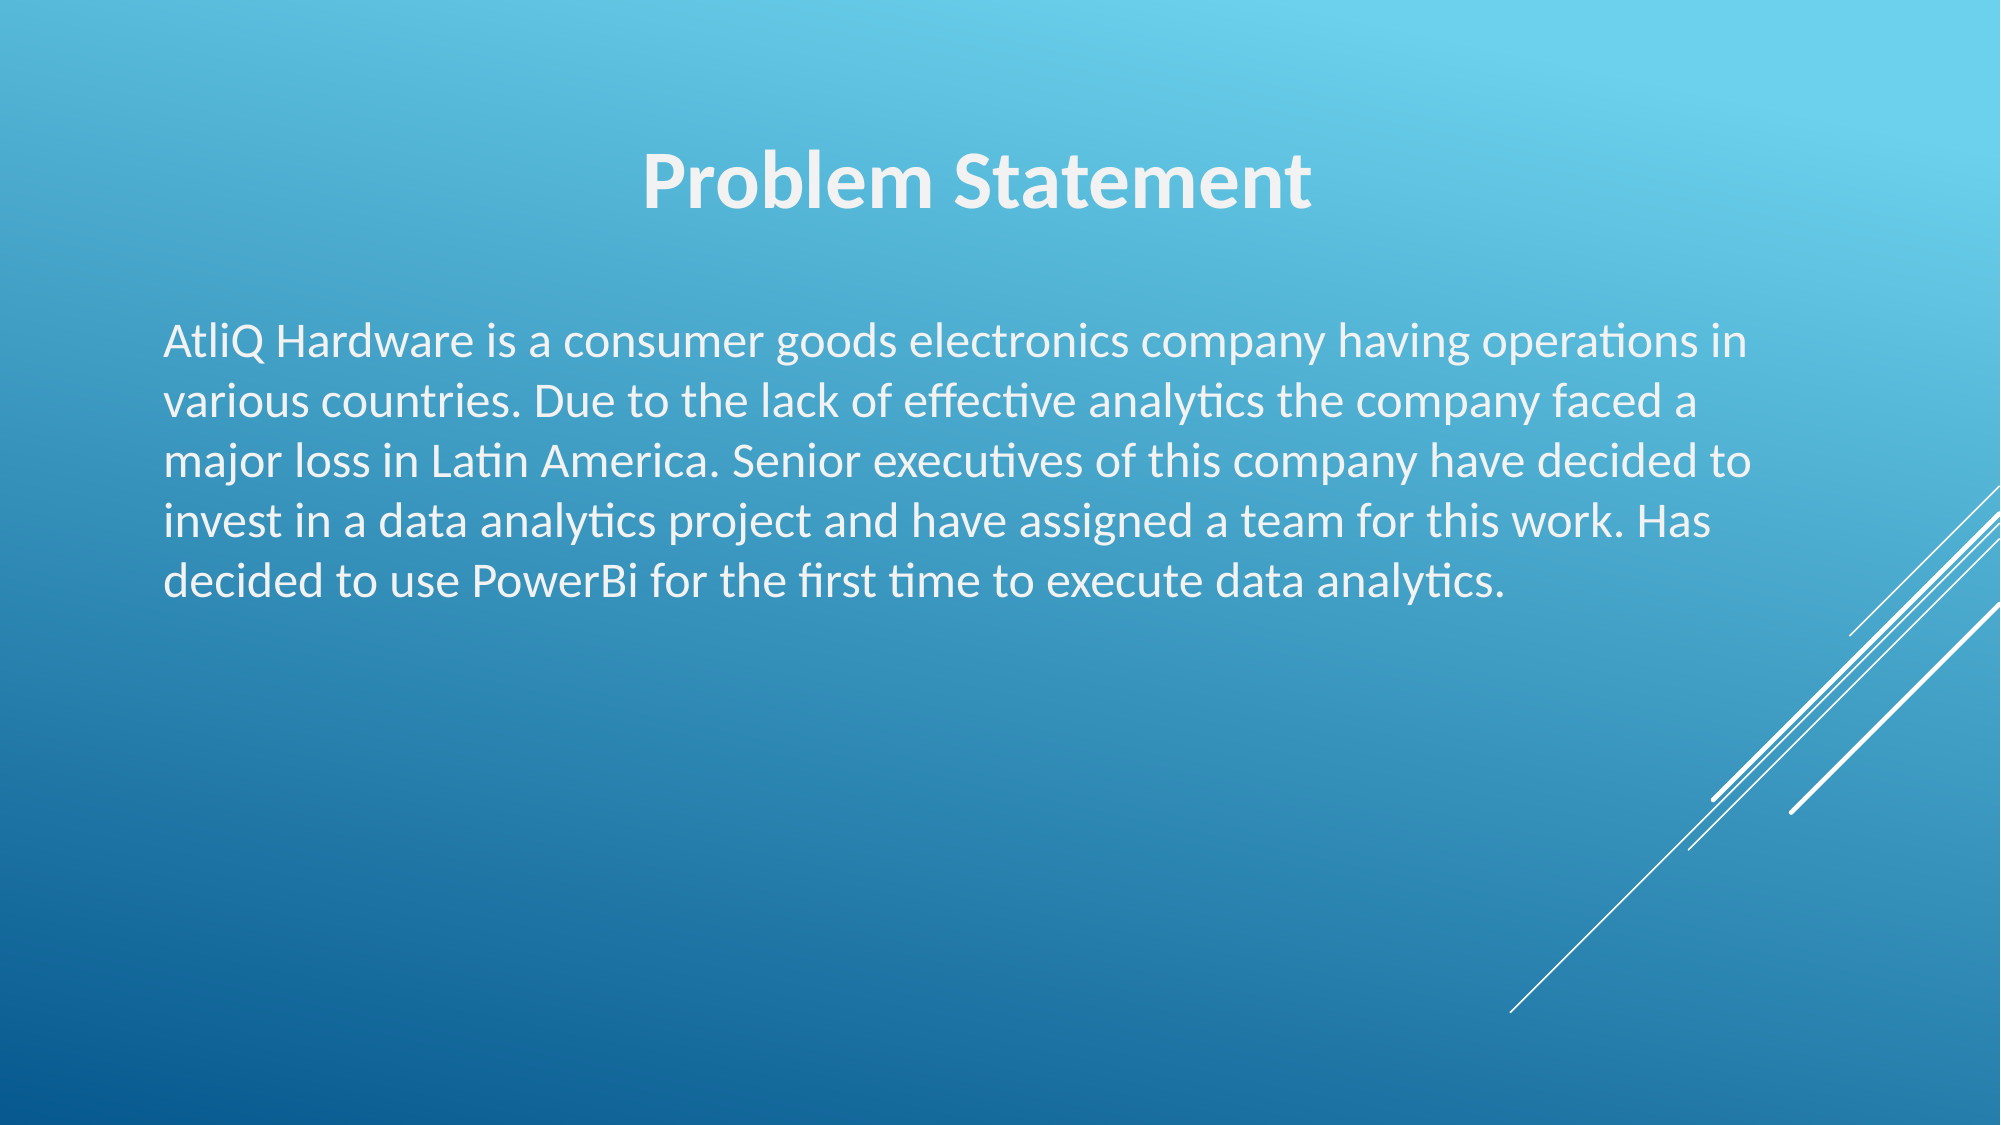

Problem Statement
AtliQ Hardware is a consumer goods electronics company having operations in various countries. Due to the lack of effective analytics the company faced a major loss in Latin America. Senior executives of this company have decided to invest in a data analytics project and have assigned a team for this work. Has decided to use PowerBi for the first time to execute data analytics.